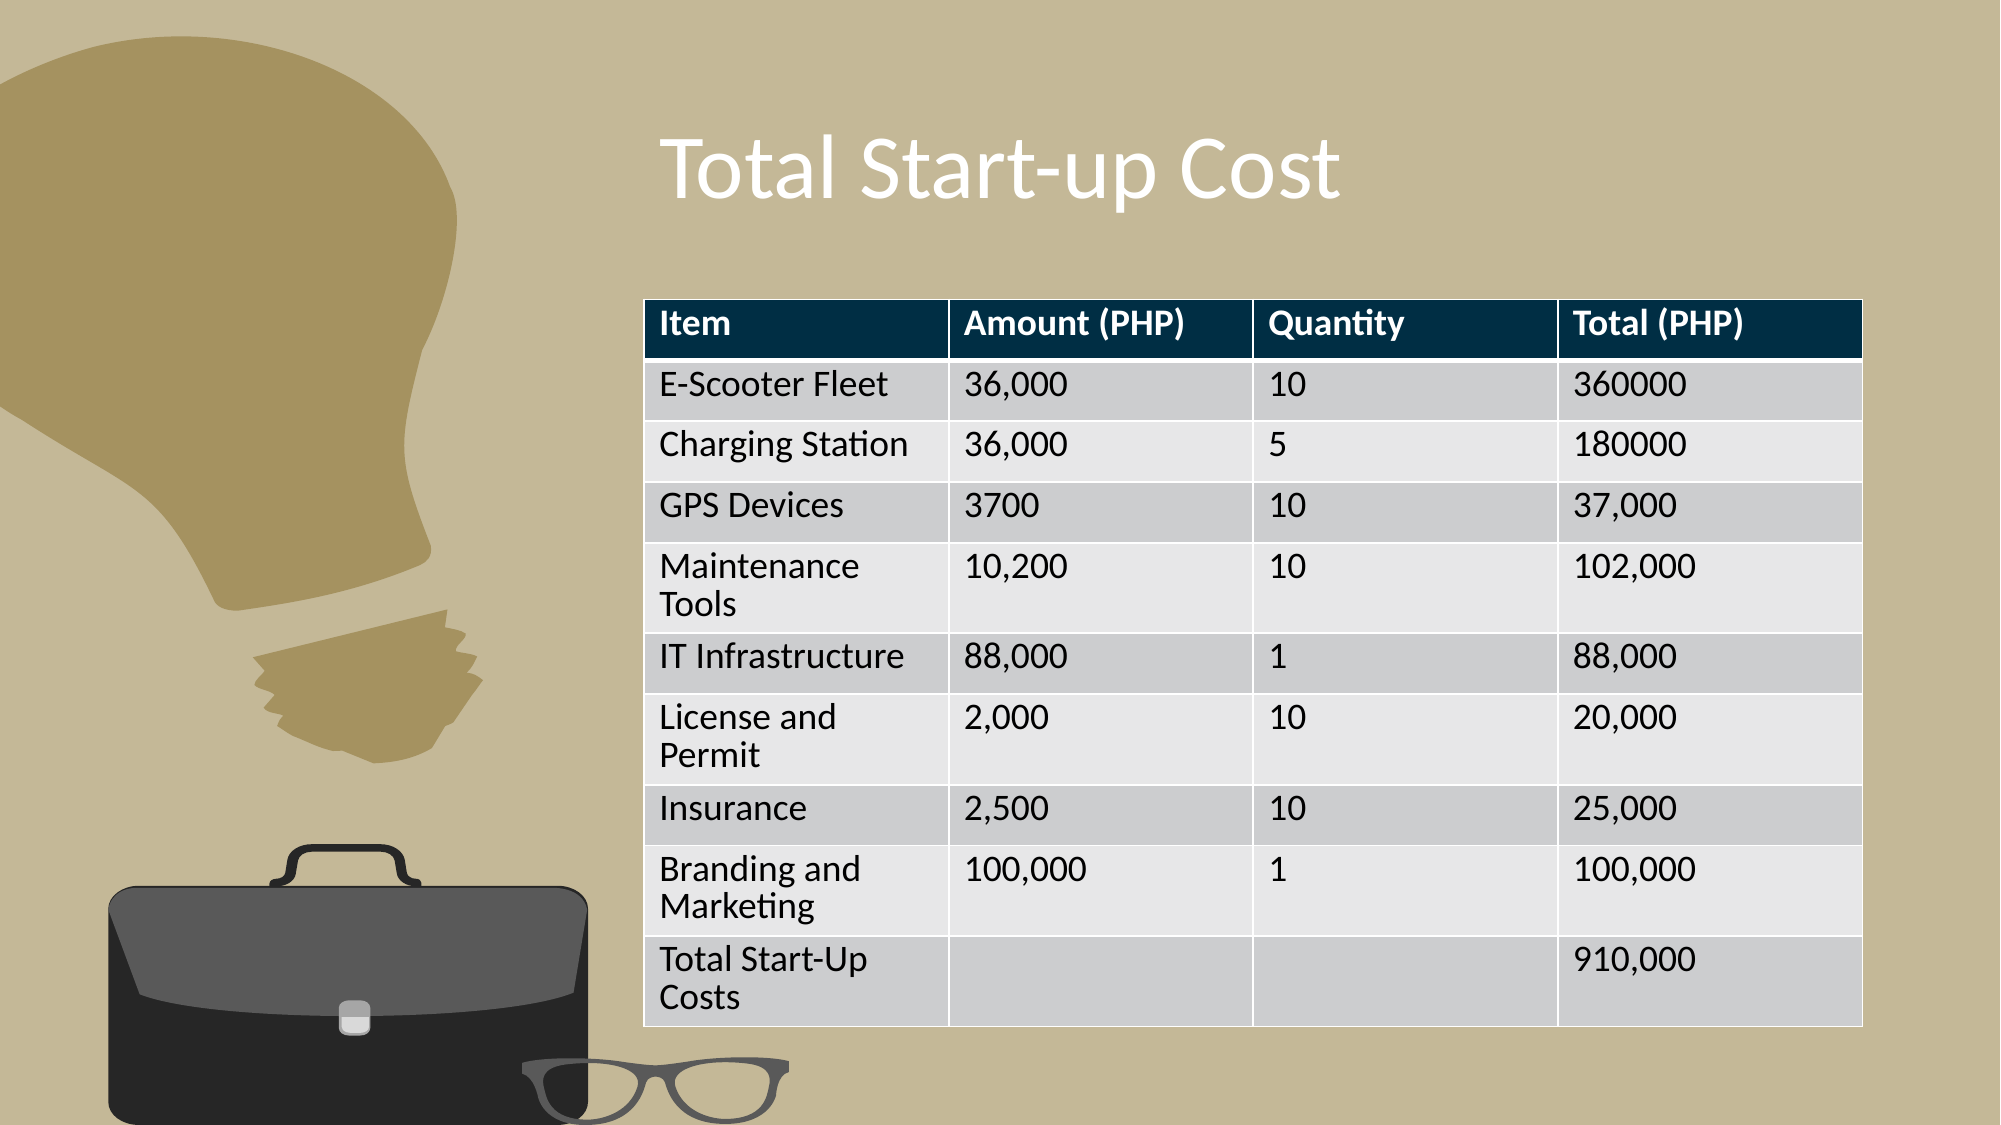

# Total Start-up Cost
| Item | Amount (PHP) | Quantity | Total (PHP) |
| --- | --- | --- | --- |
| E-Scooter Fleet | 36,000 | 10 | 360000 |
| Charging Station | 36,000 | 5 | 180000 |
| GPS Devices | 3700 | 10 | 37,000 |
| Maintenance Tools | 10,200 | 10 | 102,000 |
| IT Infrastructure | 88,000 | 1 | 88,000 |
| License and Permit | 2,000 | 10 | 20,000 |
| Insurance | 2,500 | 10 | 25,000 |
| Branding and Marketing | 100,000 | 1 | 100,000 |
| Total Start-Up Costs |  |  | 910,000 |